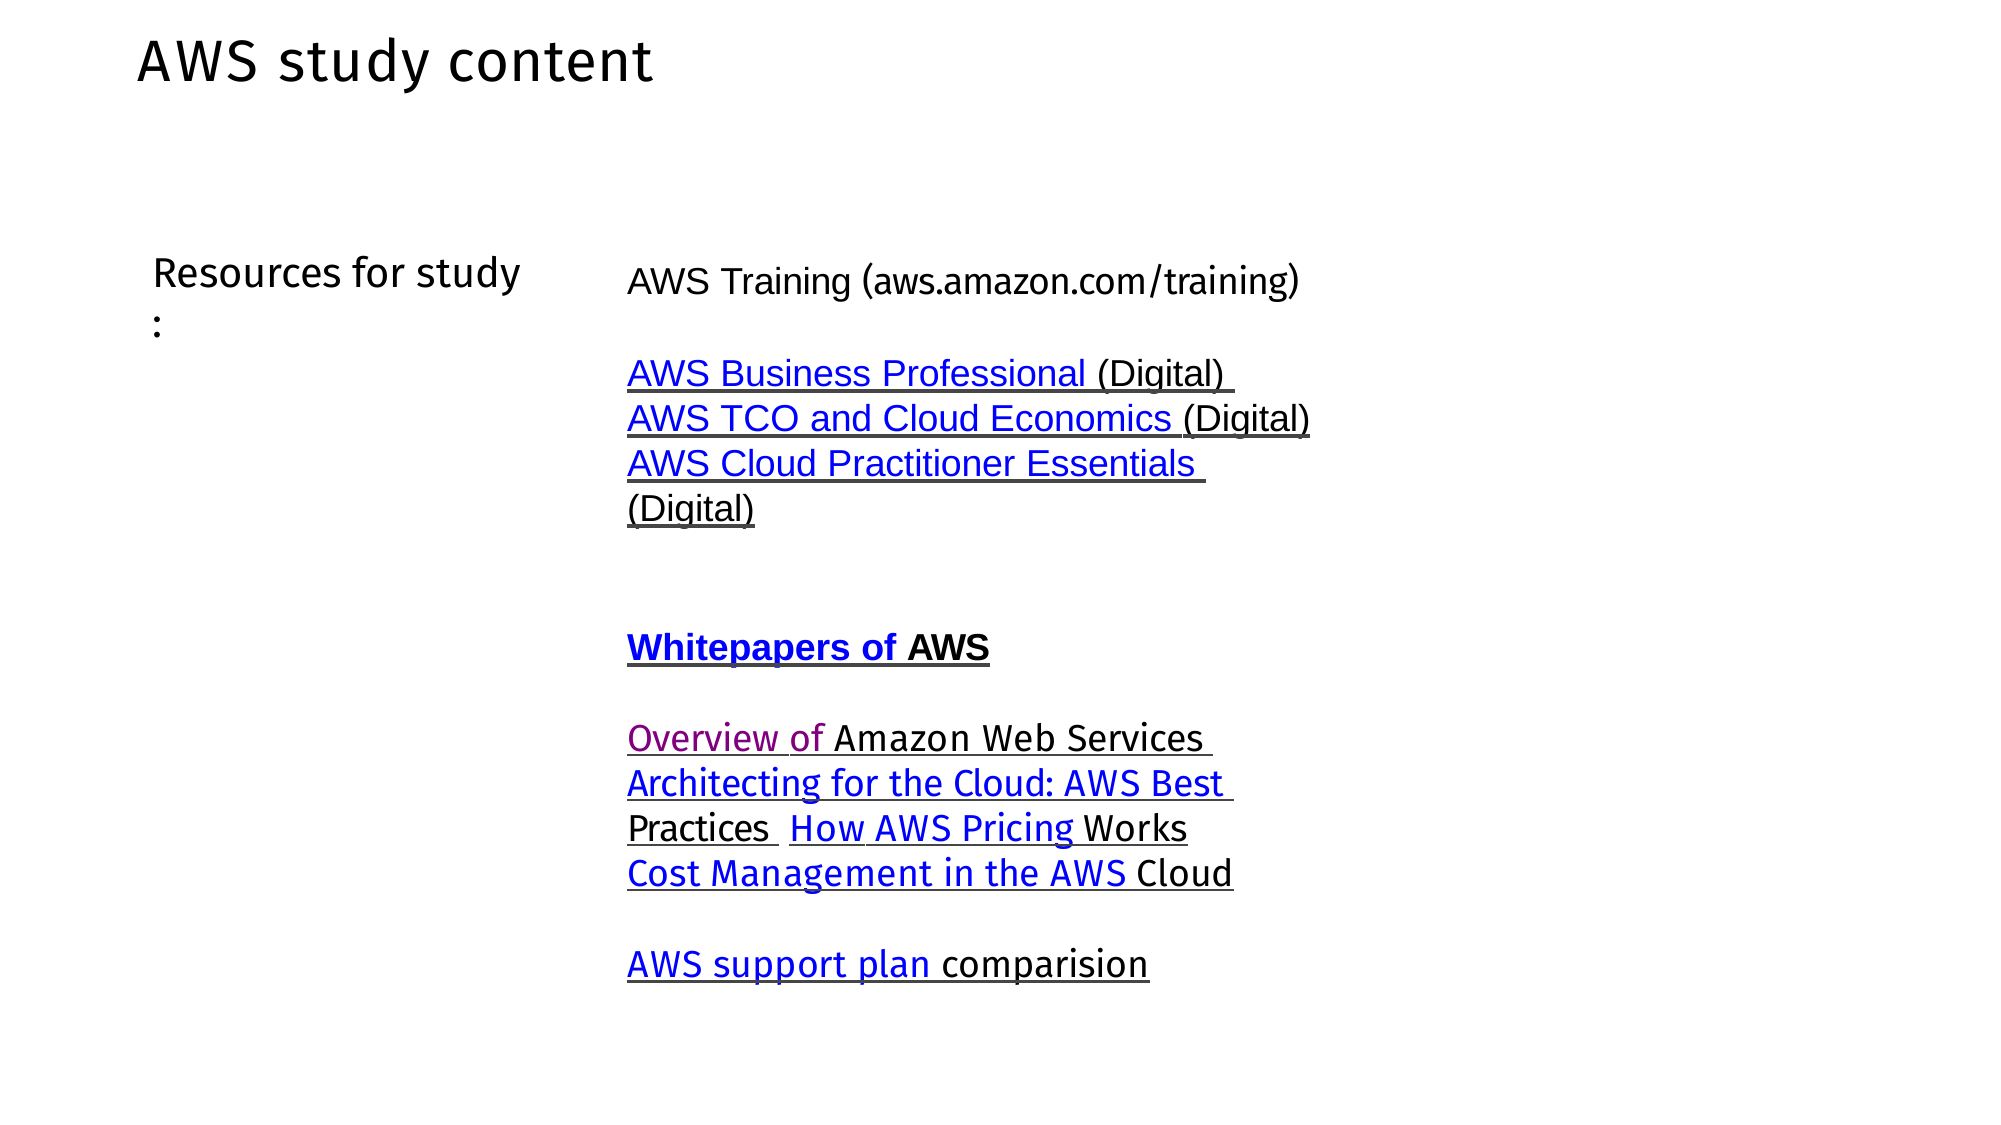

# AWS study content
Resources for study :
AWS Training (aws.amazon.com/training)

AWS Business Professional (Digital)  AWS TCO and Cloud Economics (Digital)
AWS Cloud Practitioner Essentials (Digital)

Whitepapers of AWS

Overview of Amazon Web Services  Architecting for the Cloud: AWS Best Practices  How AWS Pricing Works
Cost Management in the AWS Cloud

AWS support plan comparision